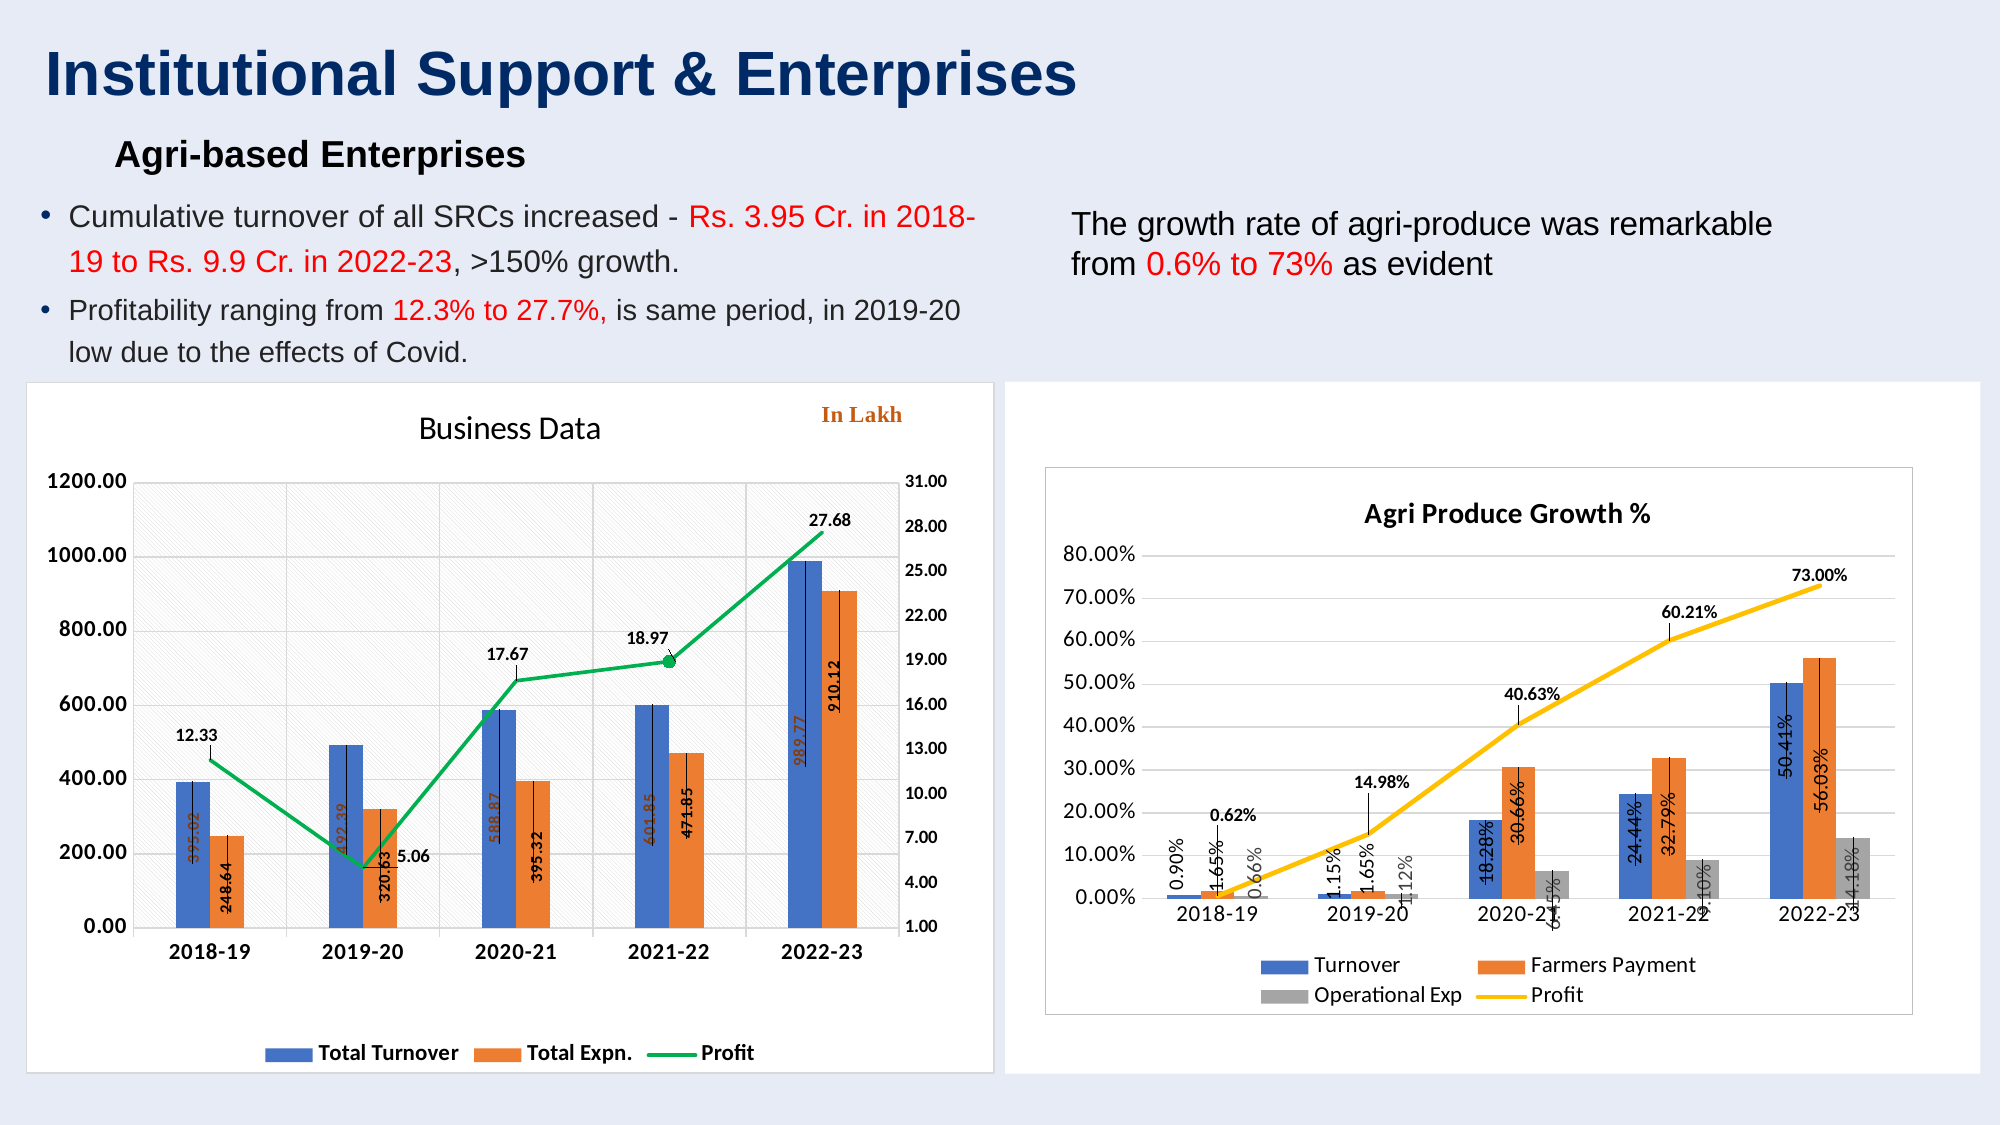

Institutional Support & Enterprises
Agri-based Enterprises
Cumulative turnover of all SRCs increased - Rs. 3.95 Cr. in 2018-19 to Rs. 9.9 Cr. in 2022-23, >150% growth.
Profitability ranging from 12.3% to 27.7%, is same period, in 2019-20 low due to the effects of Covid.
The growth rate of agri-produce was remarkable from 0.6% to 73% as evident

### Chart: Business Data

| Category | Total Turnover | Total Expn. | Profit |
|---|---|---|---|
| 2018-19 | 395.0180404000001 | 248.64 | 12.33 |
| 2019-20 | 492.388751656 | 320.63 | 5.059692675999996 |
| 2020-21 | 588.8725372 | 395.32 | 17.67 |
| 2021-22 | 601.8514954520001 | 471.85 | 18.972796702000043 |
| 2022-23 | 989.7732577499997 | 910.12 | 27.68422249999975 |

### Chart: Agri Produce Growth %

| Category | Turnover | Farmers Payment | Operational Exp | Profit |
|---|---|---|---|---|
| 2018-19 | 0.009022575263628388 | 0.016537585285858726 | 0.006573667140633833 | 0.0061702072096373115 |
| 2019-20 | 0.01152747698015135 | 0.01648819197012271 | 0.011172887153330575 | 0.14980554127236495 |
| 2020-21 | 0.18276775906675785 | 0.30664200319816315 | 0.06445575931910132 | 0.4062889887443144 |
| 2021-22 | 0.24442765385424303 | 0.3279447737004693 | 0.09100231136560488 | 0.6021442479692879 |
| 2022-23 | 0.5041074471280843 | 0.5602735472445574 | 0.14178062157101437 | 0.7300480156161124 |